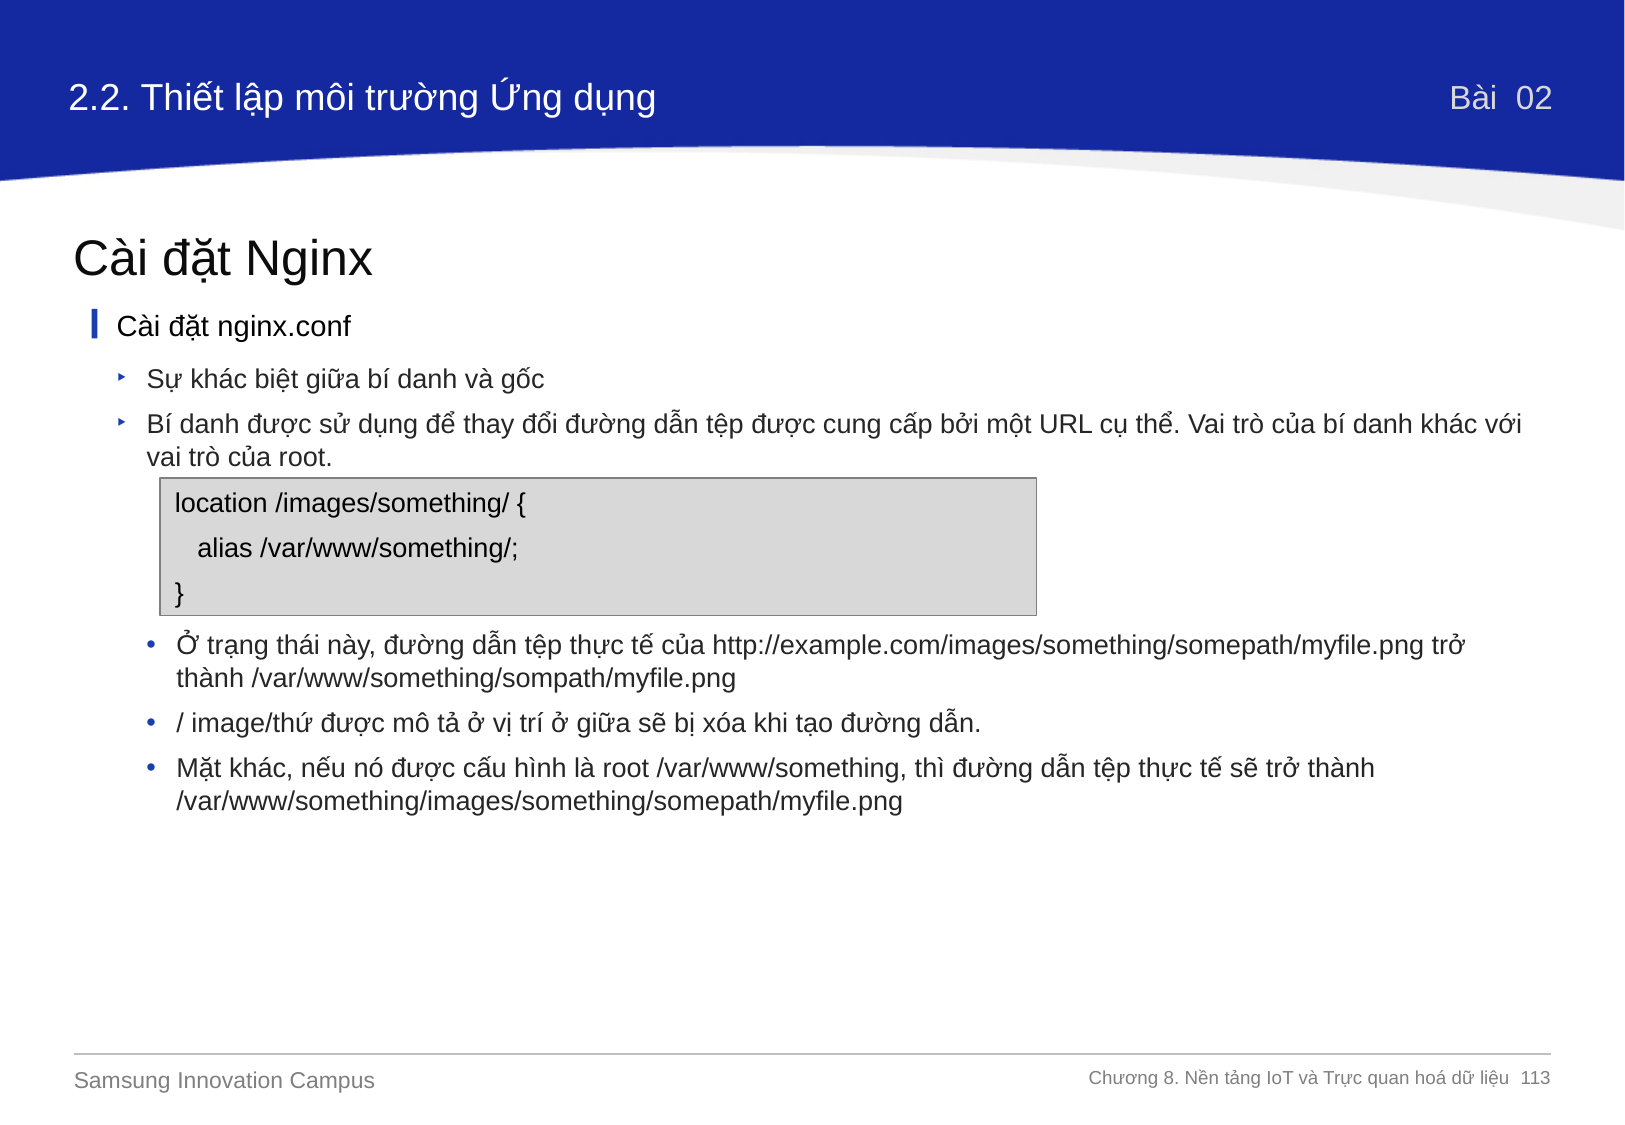

2.2. Thiết lập môi trường Ứng dụng
Bài  02
Cài đặt Nginx
Cài đặt nginx.conf

Sự khác biệt giữa bí danh và gốc
Bí danh được sử dụng để thay đổi đường dẫn tệp được cung cấp bởi một URL cụ thể. Vai trò của bí danh khác với vai trò của root.
location /images/something/ {
   alias /var/www/something/;
}
Ở trạng thái này, đường dẫn tệp thực tế của http://example.com/images/something/somepath/myfile.png trở thành /var/www/something/sompath/myfile.png
/ image/thứ được mô tả ở vị trí ở giữa sẽ bị xóa khi tạo đường dẫn.
Mặt khác, nếu nó được cấu hình là root /var/www/something, thì đường dẫn tệp thực tế sẽ trở thành /var/www/something/images/something/somepath/myfile.png